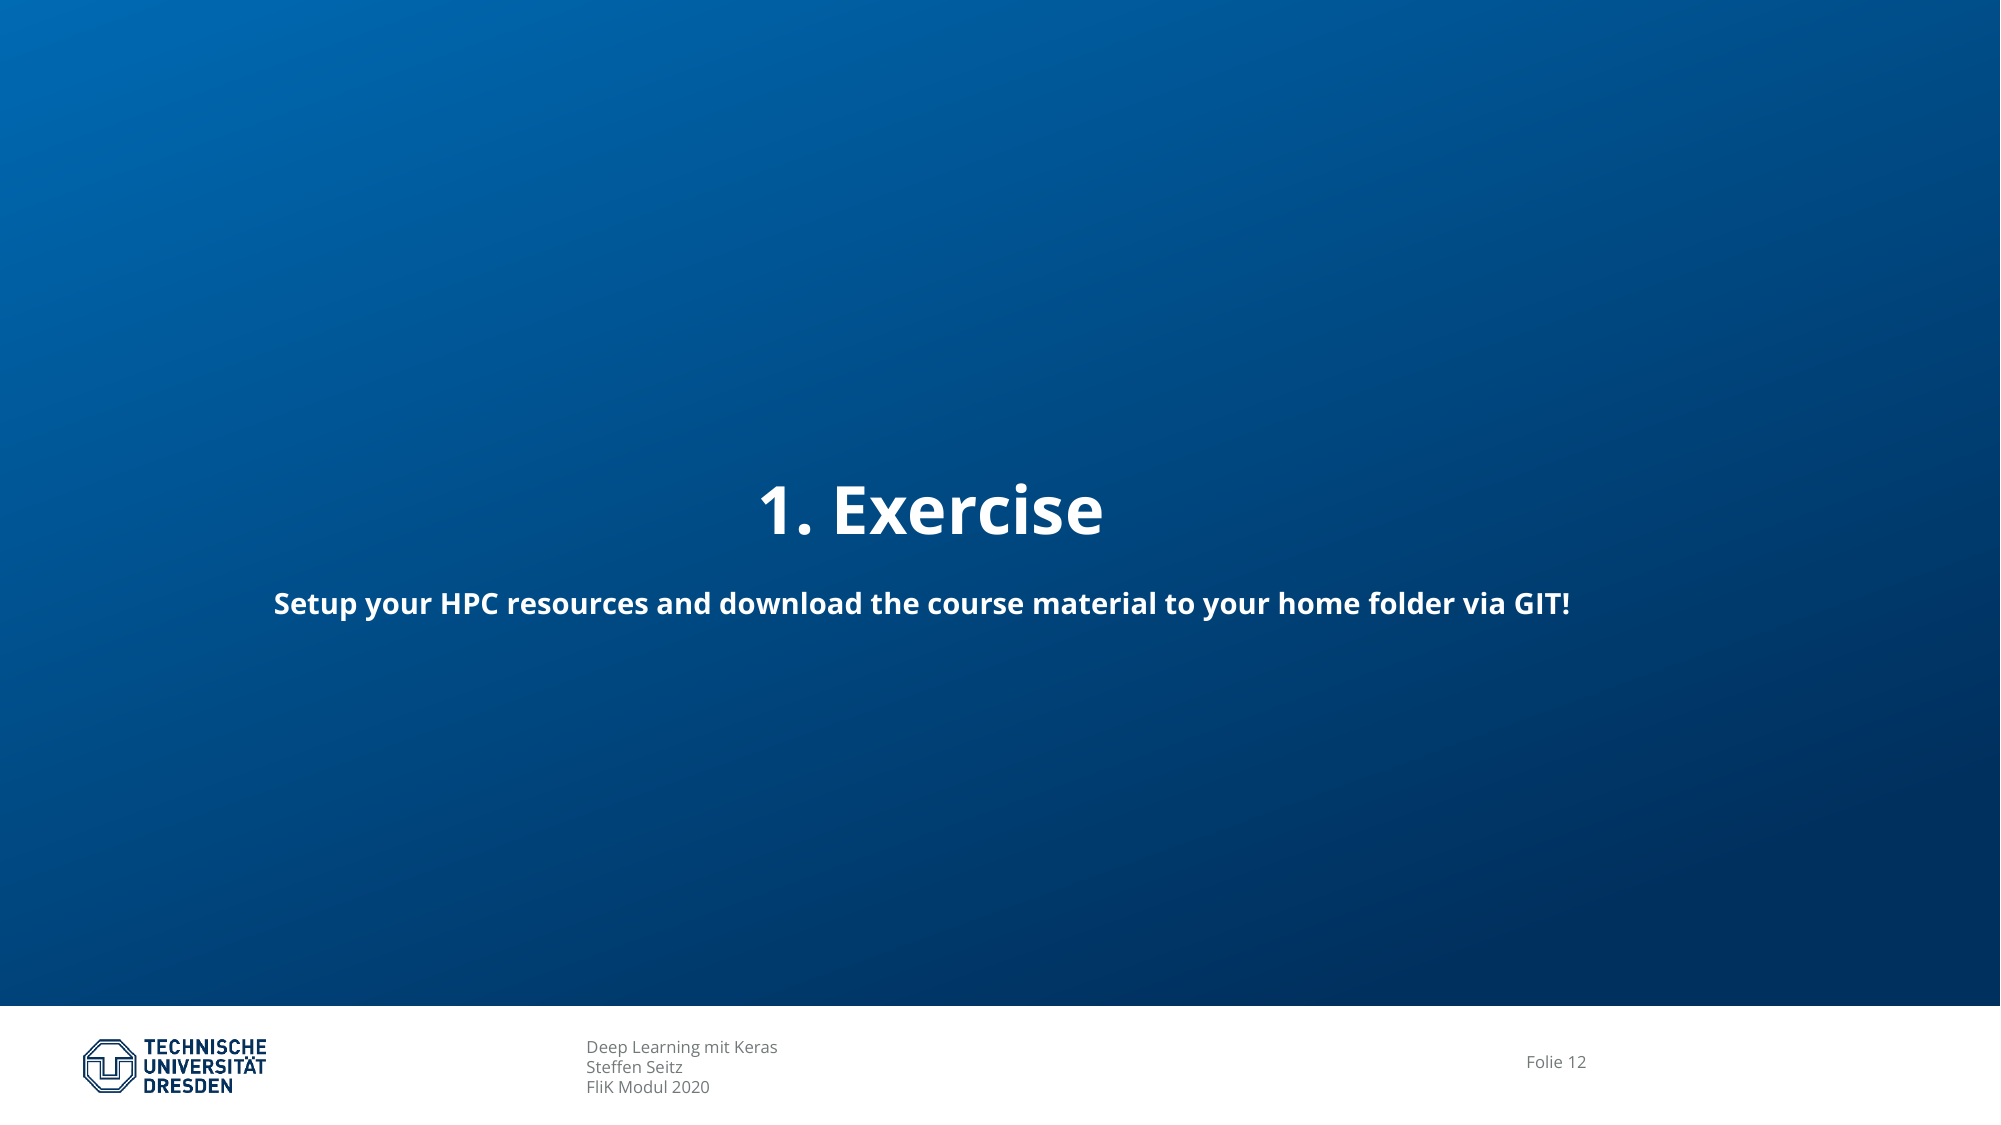

# 1. Exercise Setup your HPC resources and download the course material to your home folder via GIT!